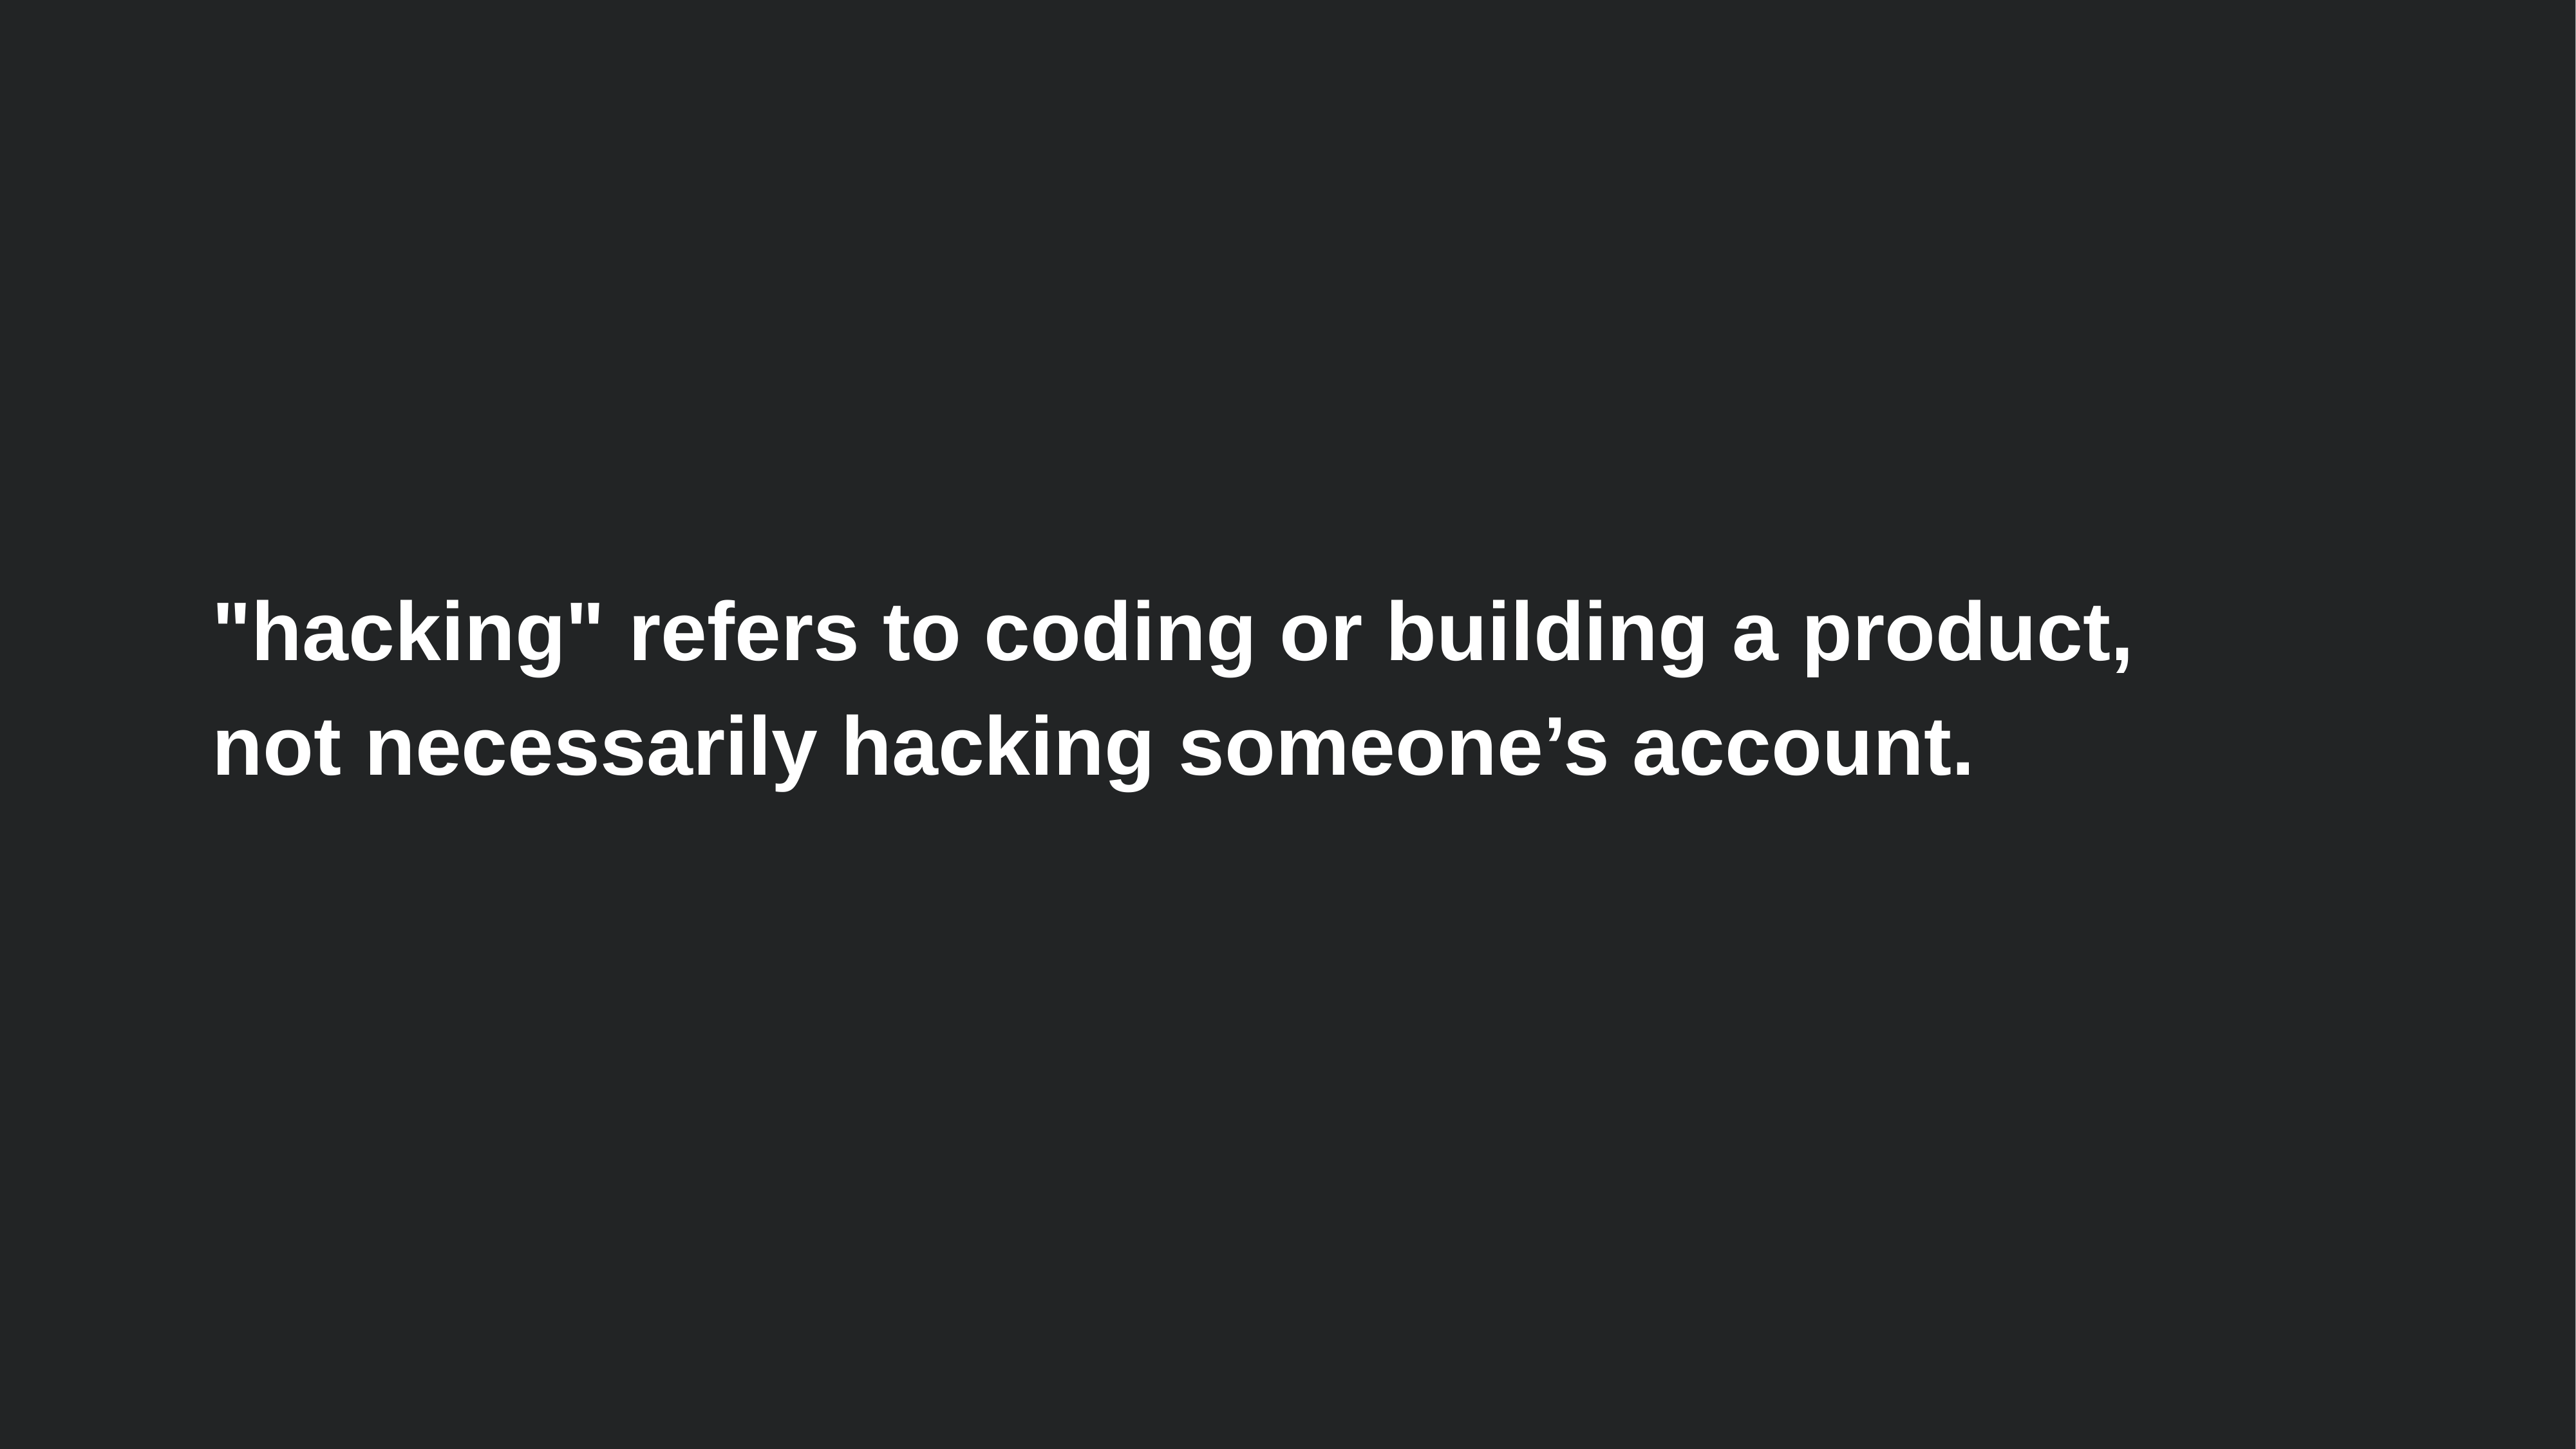

"hacking" refers to coding or building a product, not necessarily hacking someone’s account.